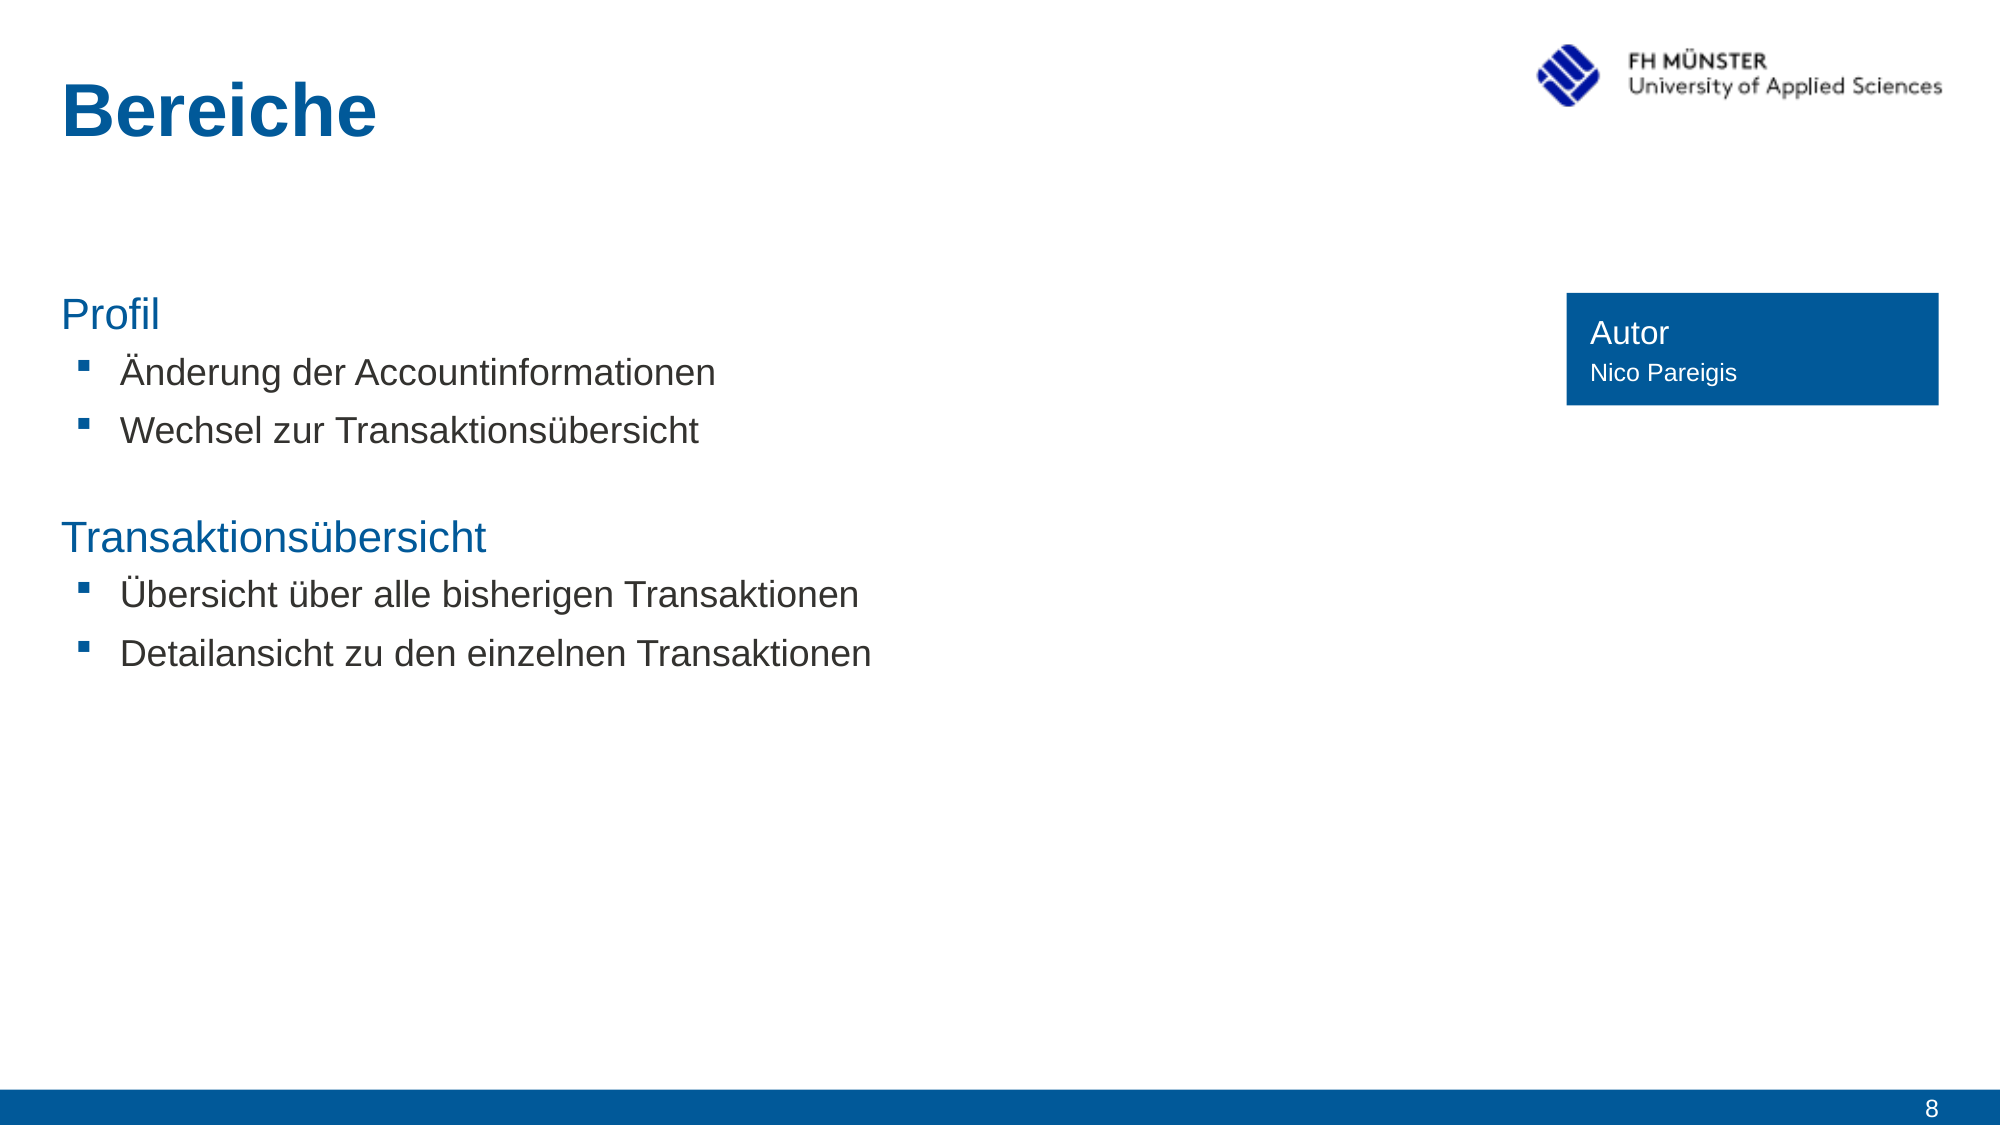

# Bereiche

Profil

Autor
Änderung der Accountinformationen
Wechsel zur Transaktionsübersicht
Nico Pareigis
Transaktionsübersicht
Übersicht über alle bisherigen Transaktionen
Detailansicht zu den einzelnen Transaktionen